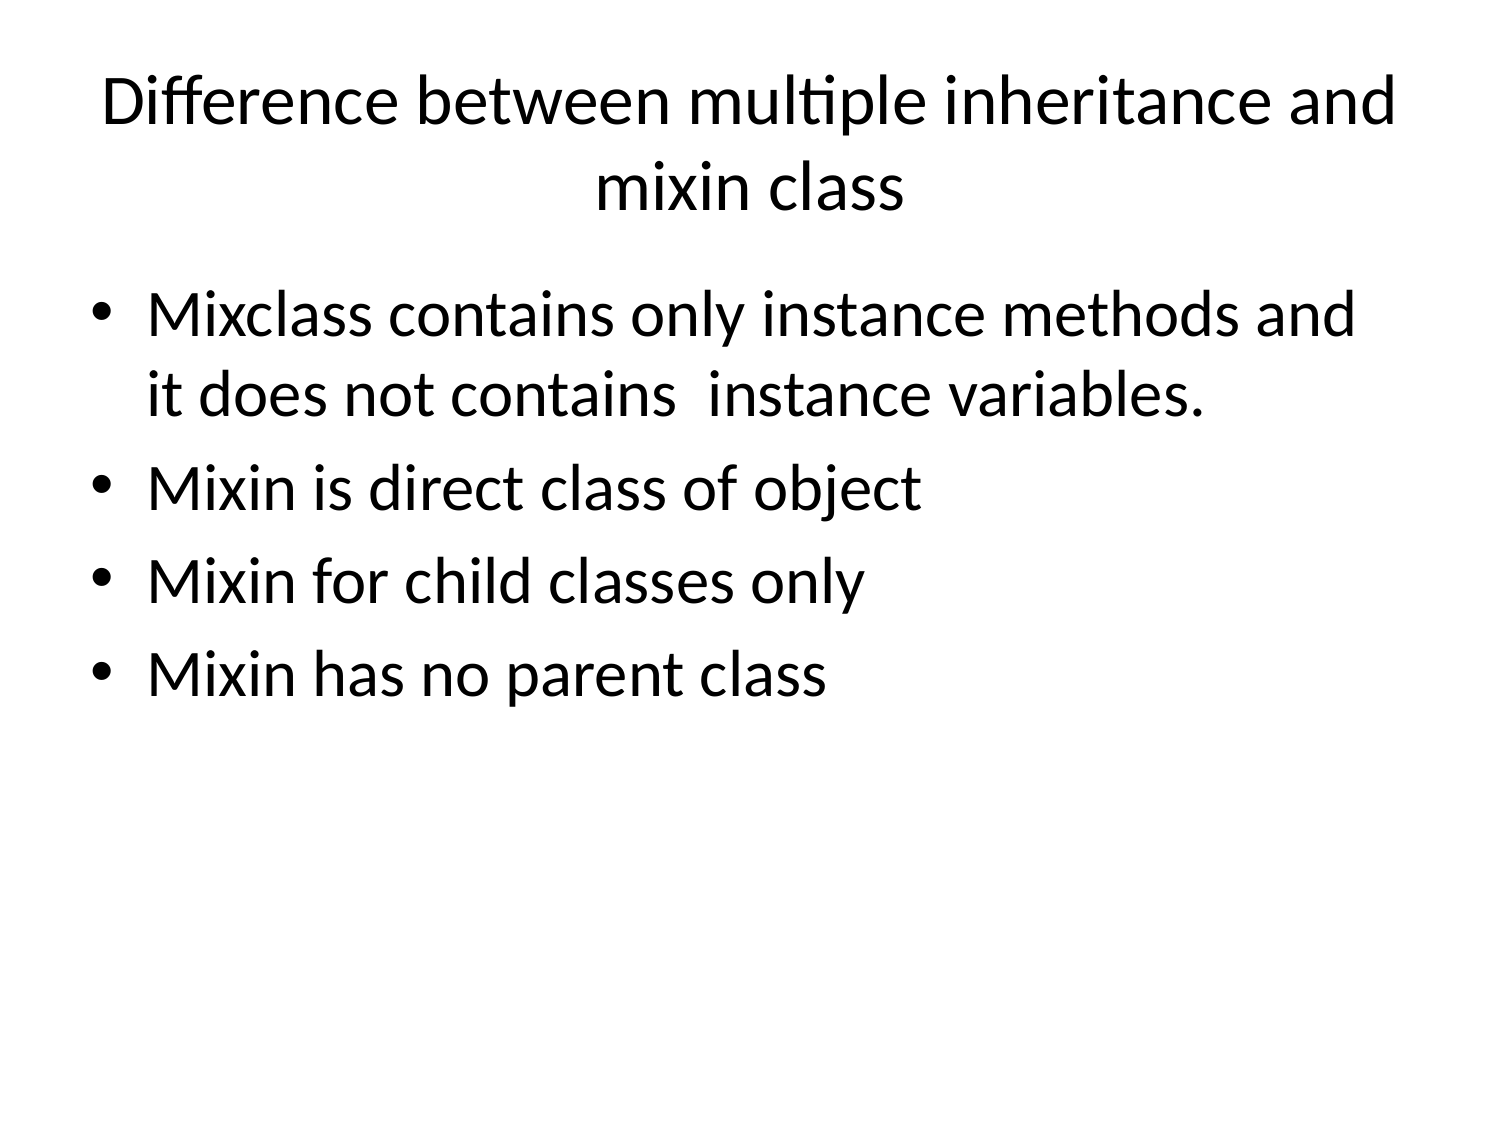

# Difference between multiple inheritance and mixin class
Mixclass contains only instance methods and it does not contains  instance variables.
Mixin is direct class of object
Mixin for child classes only
Mixin has no parent class